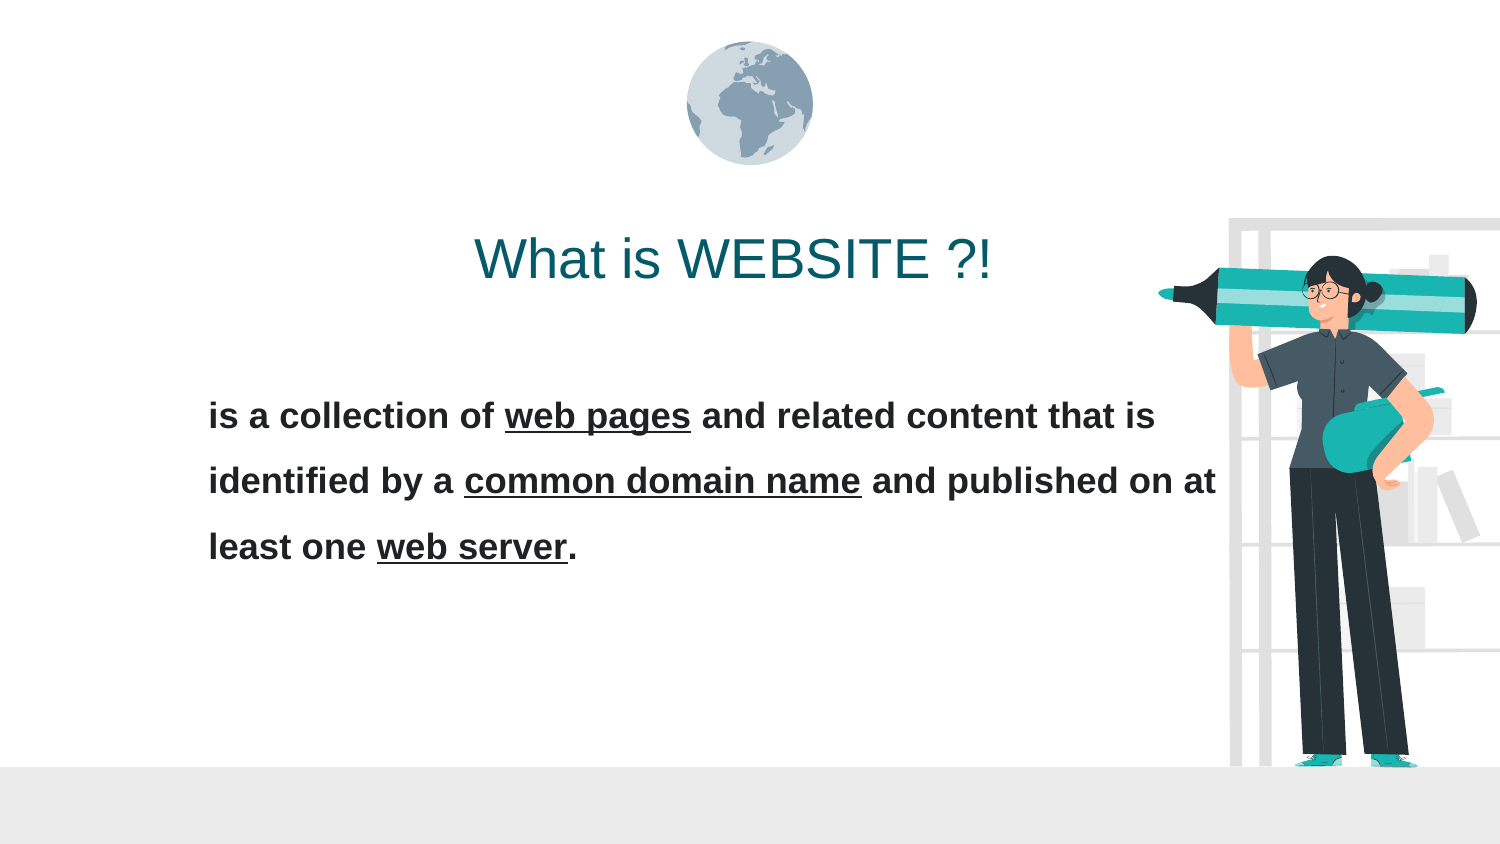

# What is WEBSITE ?!
is a collection of web pages and related content that is identified by a common domain name and published on at least one web server.